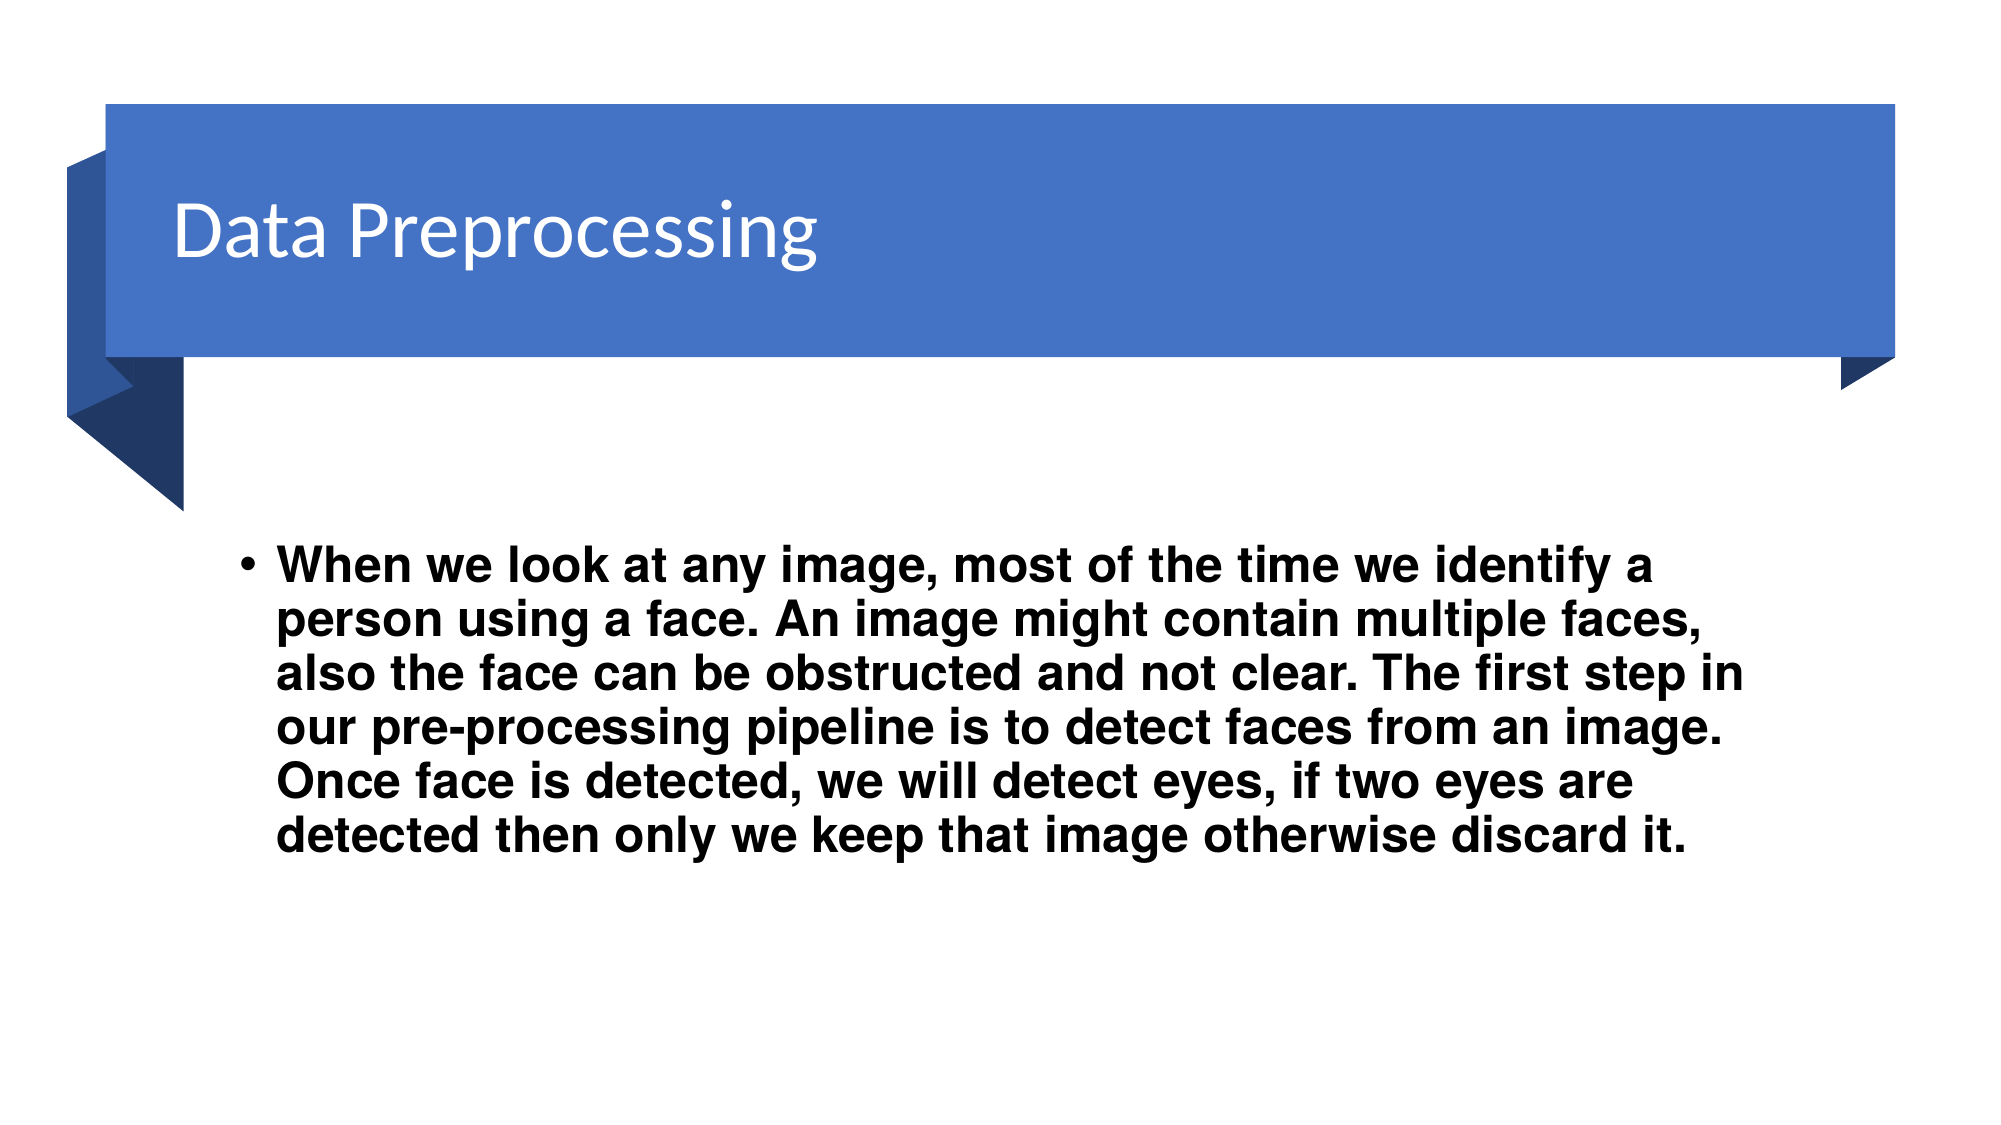

# Data Preprocessing

When we look at any image, most of the time we identify a person using a face. An image might contain multiple faces, also the face can be obstructed and not clear. The first step in our pre-processing pipeline is to detect faces from an image. Once face is detected, we will detect eyes, if two eyes are detected then only we keep that image otherwise discard it.